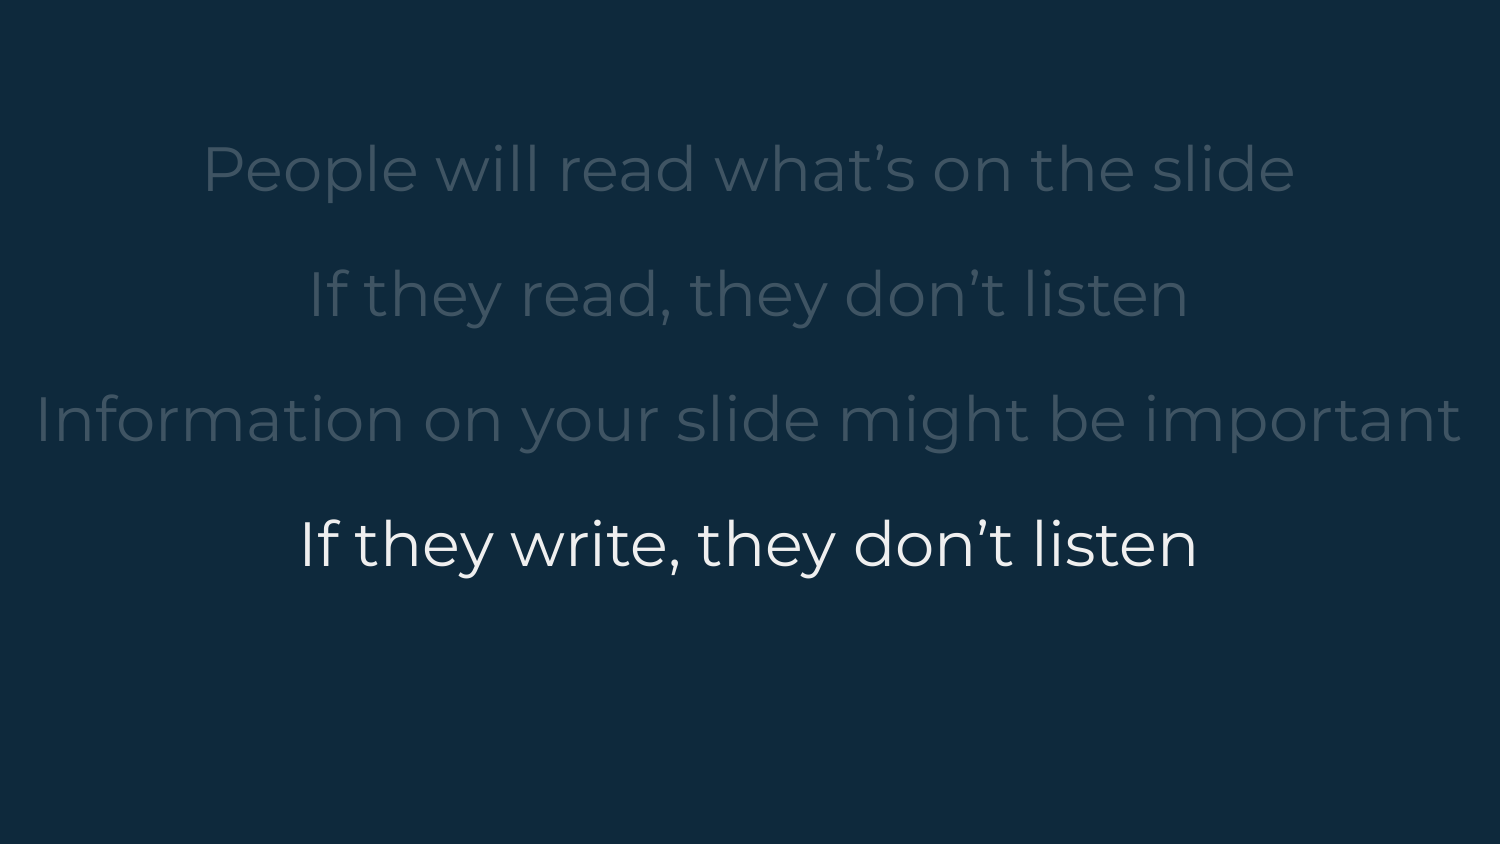

# People will read what’s on the slide
If they read, they don’t listen
Information on your slide might be important

If they write, they don’t listen